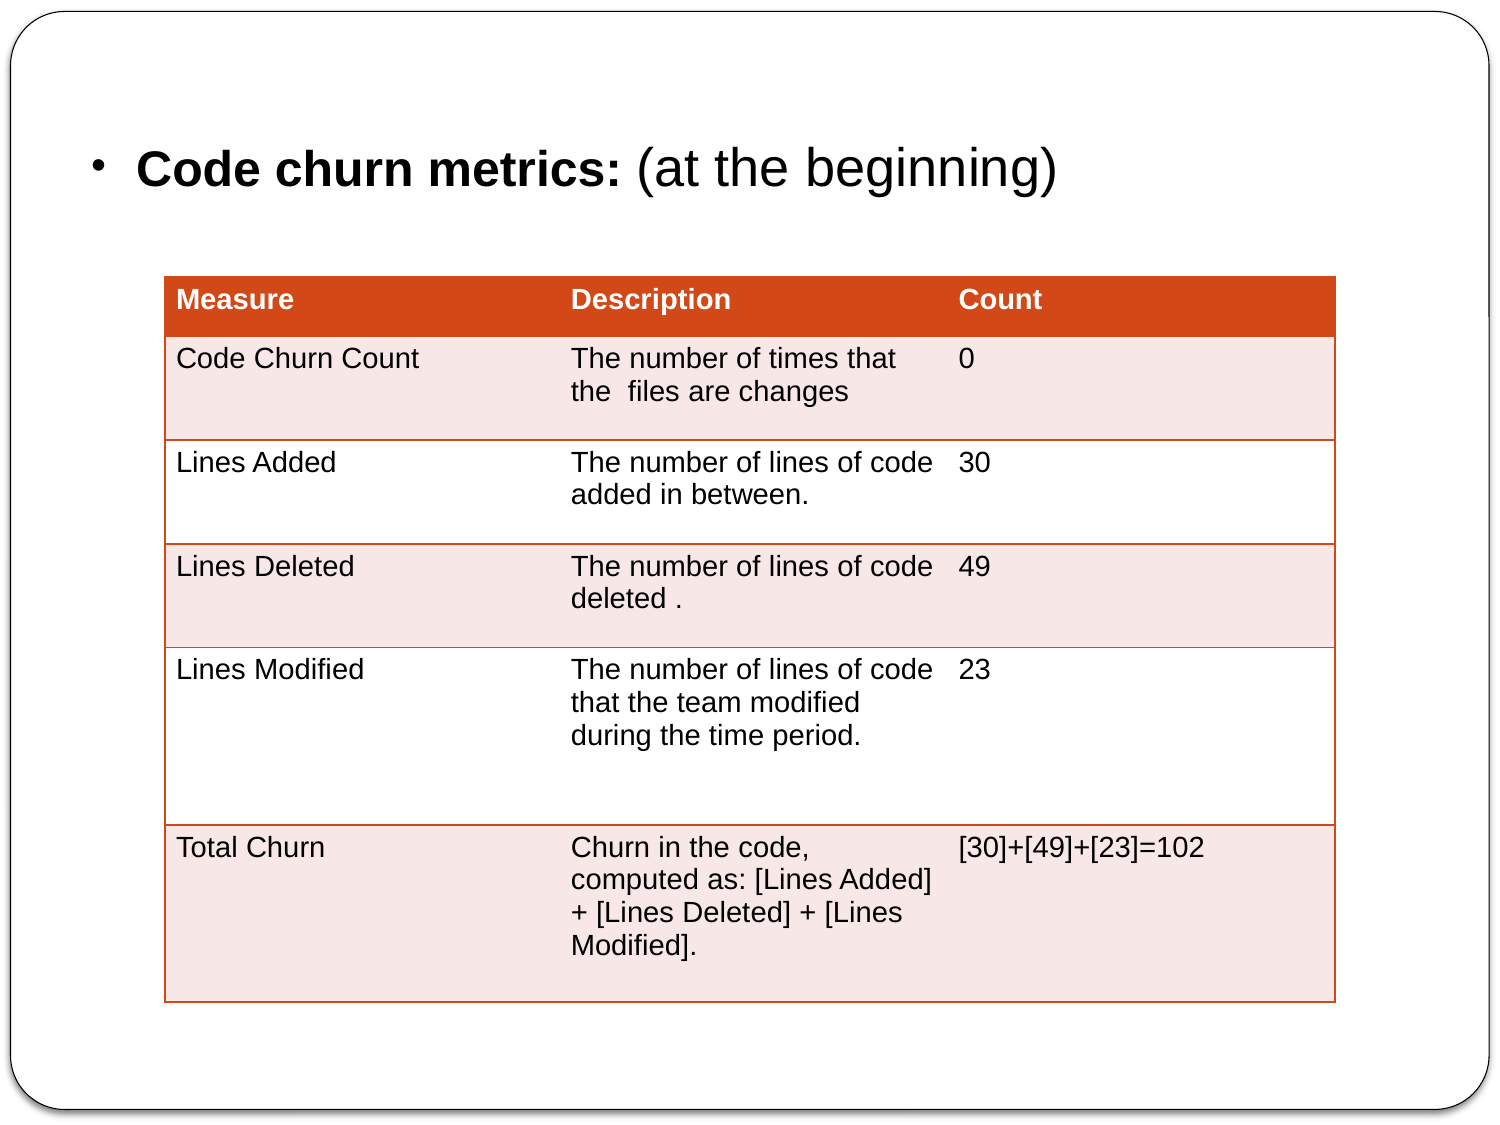

Code churn metrics: (at the beginning)

| Measure | Description | Count |
| --- | --- | --- |
| Code Churn Count | The number of times that the files are changes | 0 |
| Lines Added | The number of lines of code added in between. | 30 |
| Lines Deleted | The number of lines of code deleted . | 49 |
| Lines Modified | The number of lines of code that the team modified during the time period. | 23 |
| Total Churn | Churn in the code, computed as: [Lines Added] + [Lines Deleted] + [Lines Modified]. | [30]+[49]+[23]=102 |